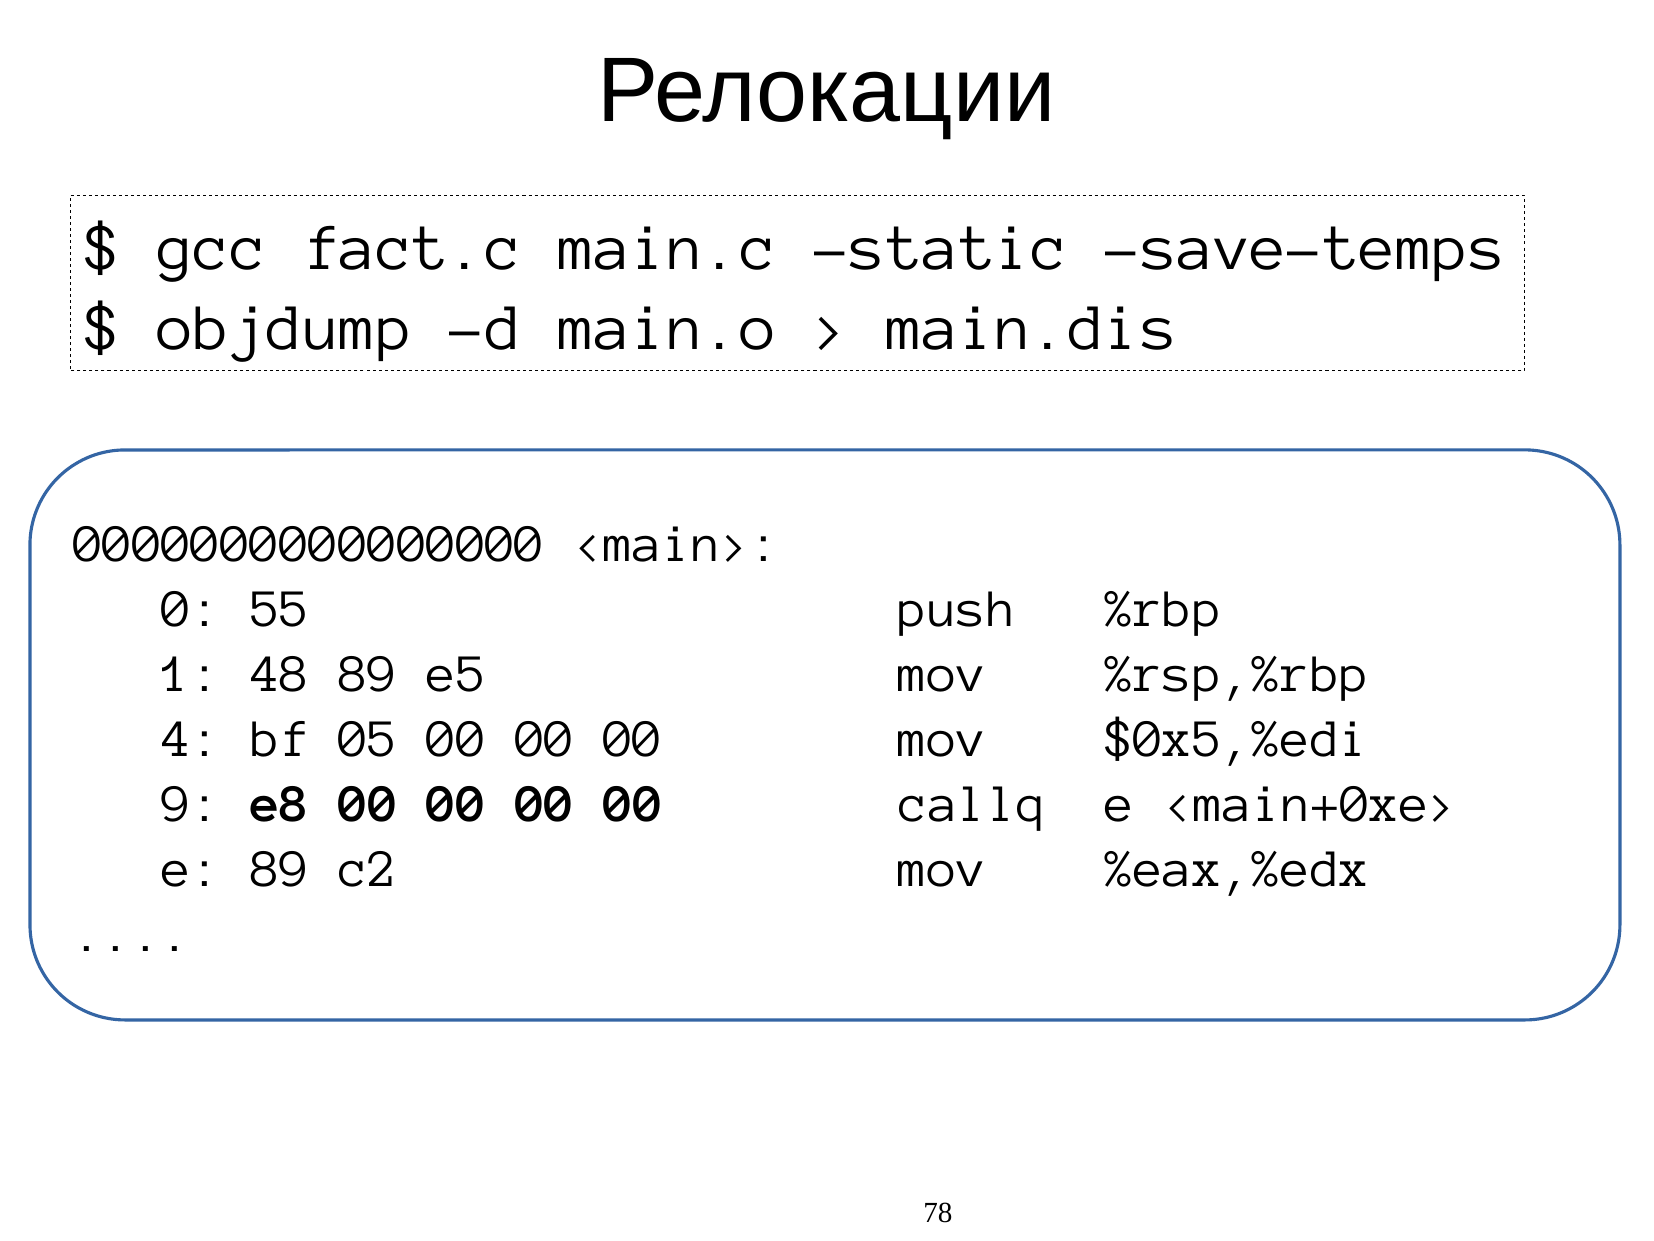

Релокации
$ gcc fact.c main.c -static -save-temps
$ objdump -d main.o > main.dis
0000000000000000 <main>:
   0: 55                    push   %rbp
   1: 48 89 e5              mov    %rsp,%rbp
   4: bf 05 00 00 00        mov    $0x5,%edi
   9: e8 00 00 00 00        callq  e <main+0xe>
   e: 89 c2                 mov    %eax,%edx
....
78